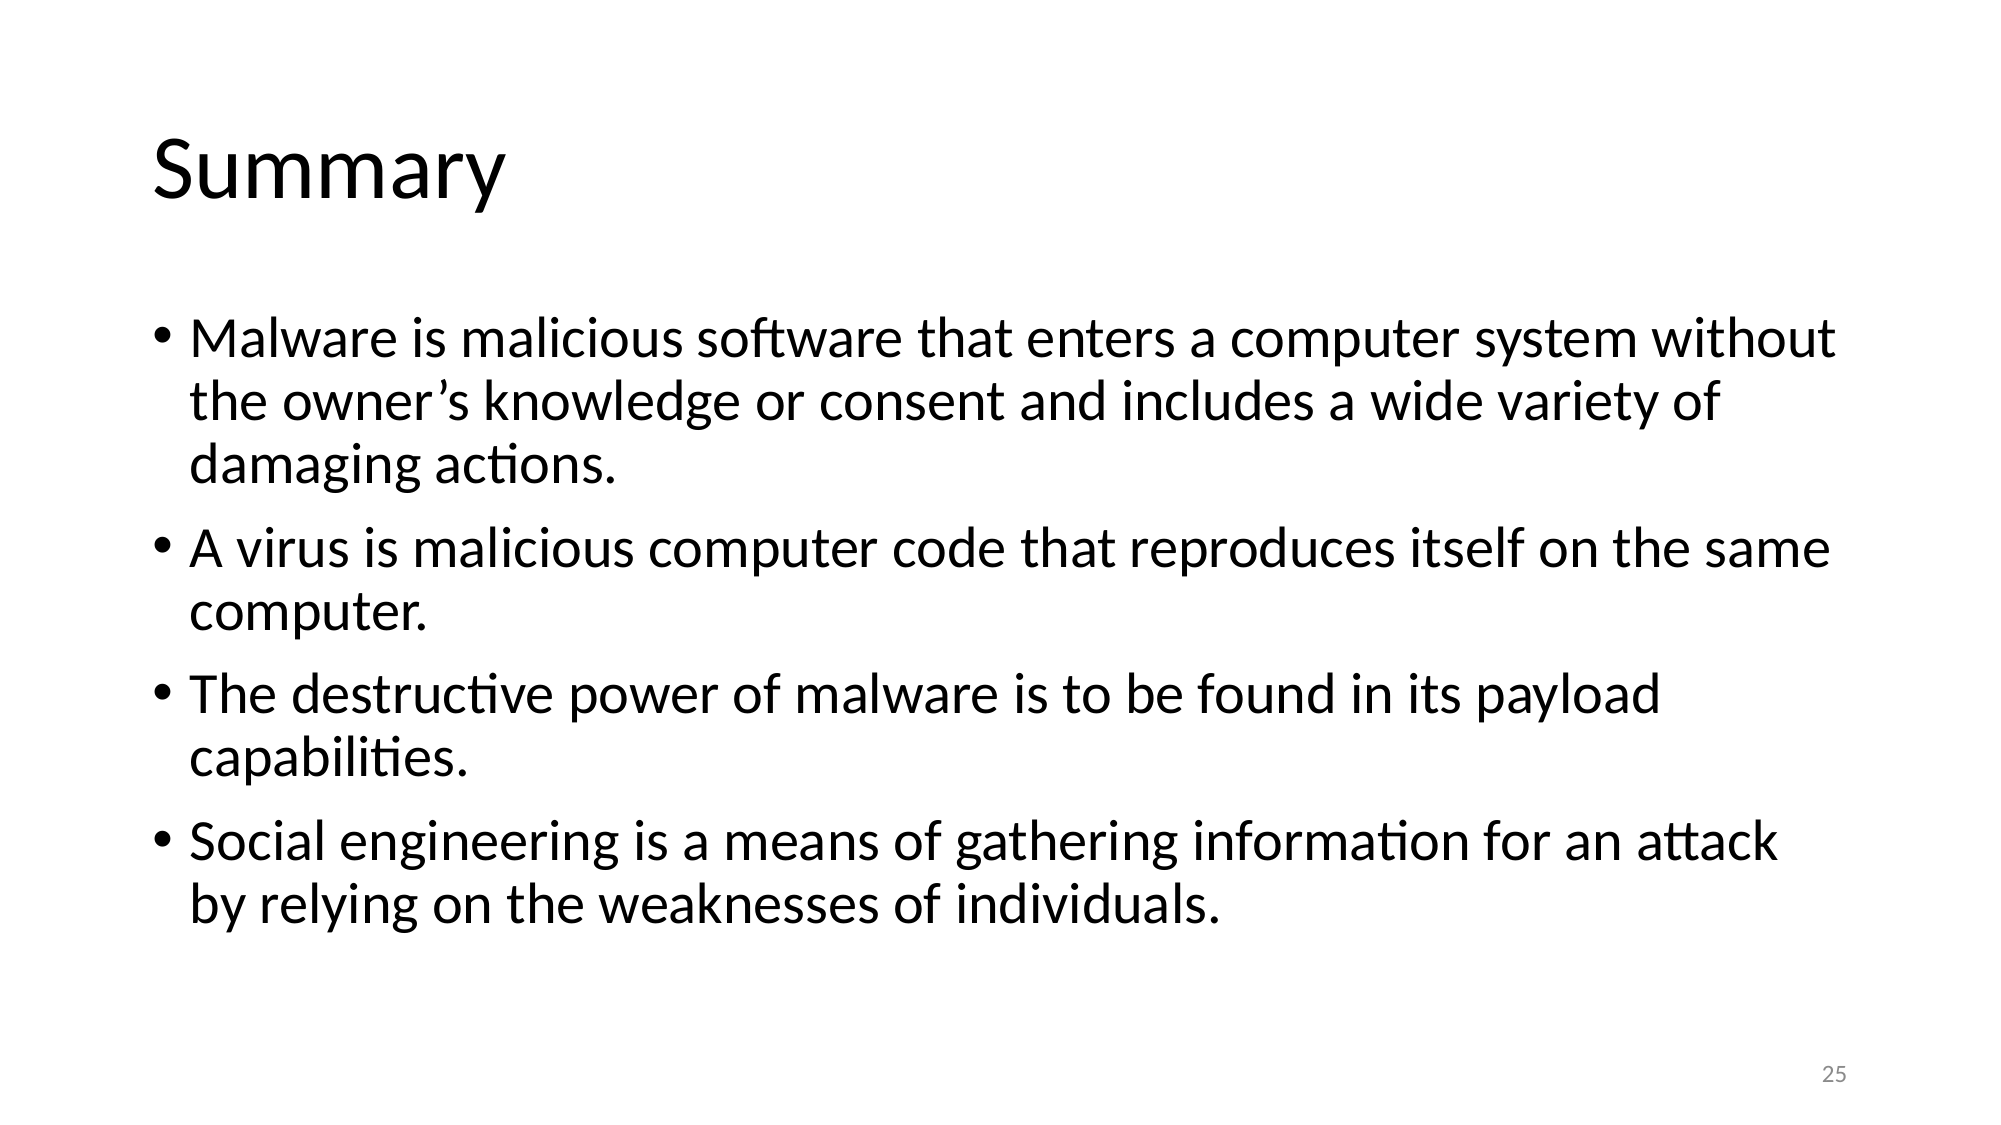

# Summary
Malware is malicious software that enters a computer system without the owner’s knowledge or consent and includes a wide variety of damaging actions.
A virus is malicious computer code that reproduces itself on the same computer.
The destructive power of malware is to be found in its payload capabilities.
Social engineering is a means of gathering information for an attack by relying on the weaknesses of individuals.
25